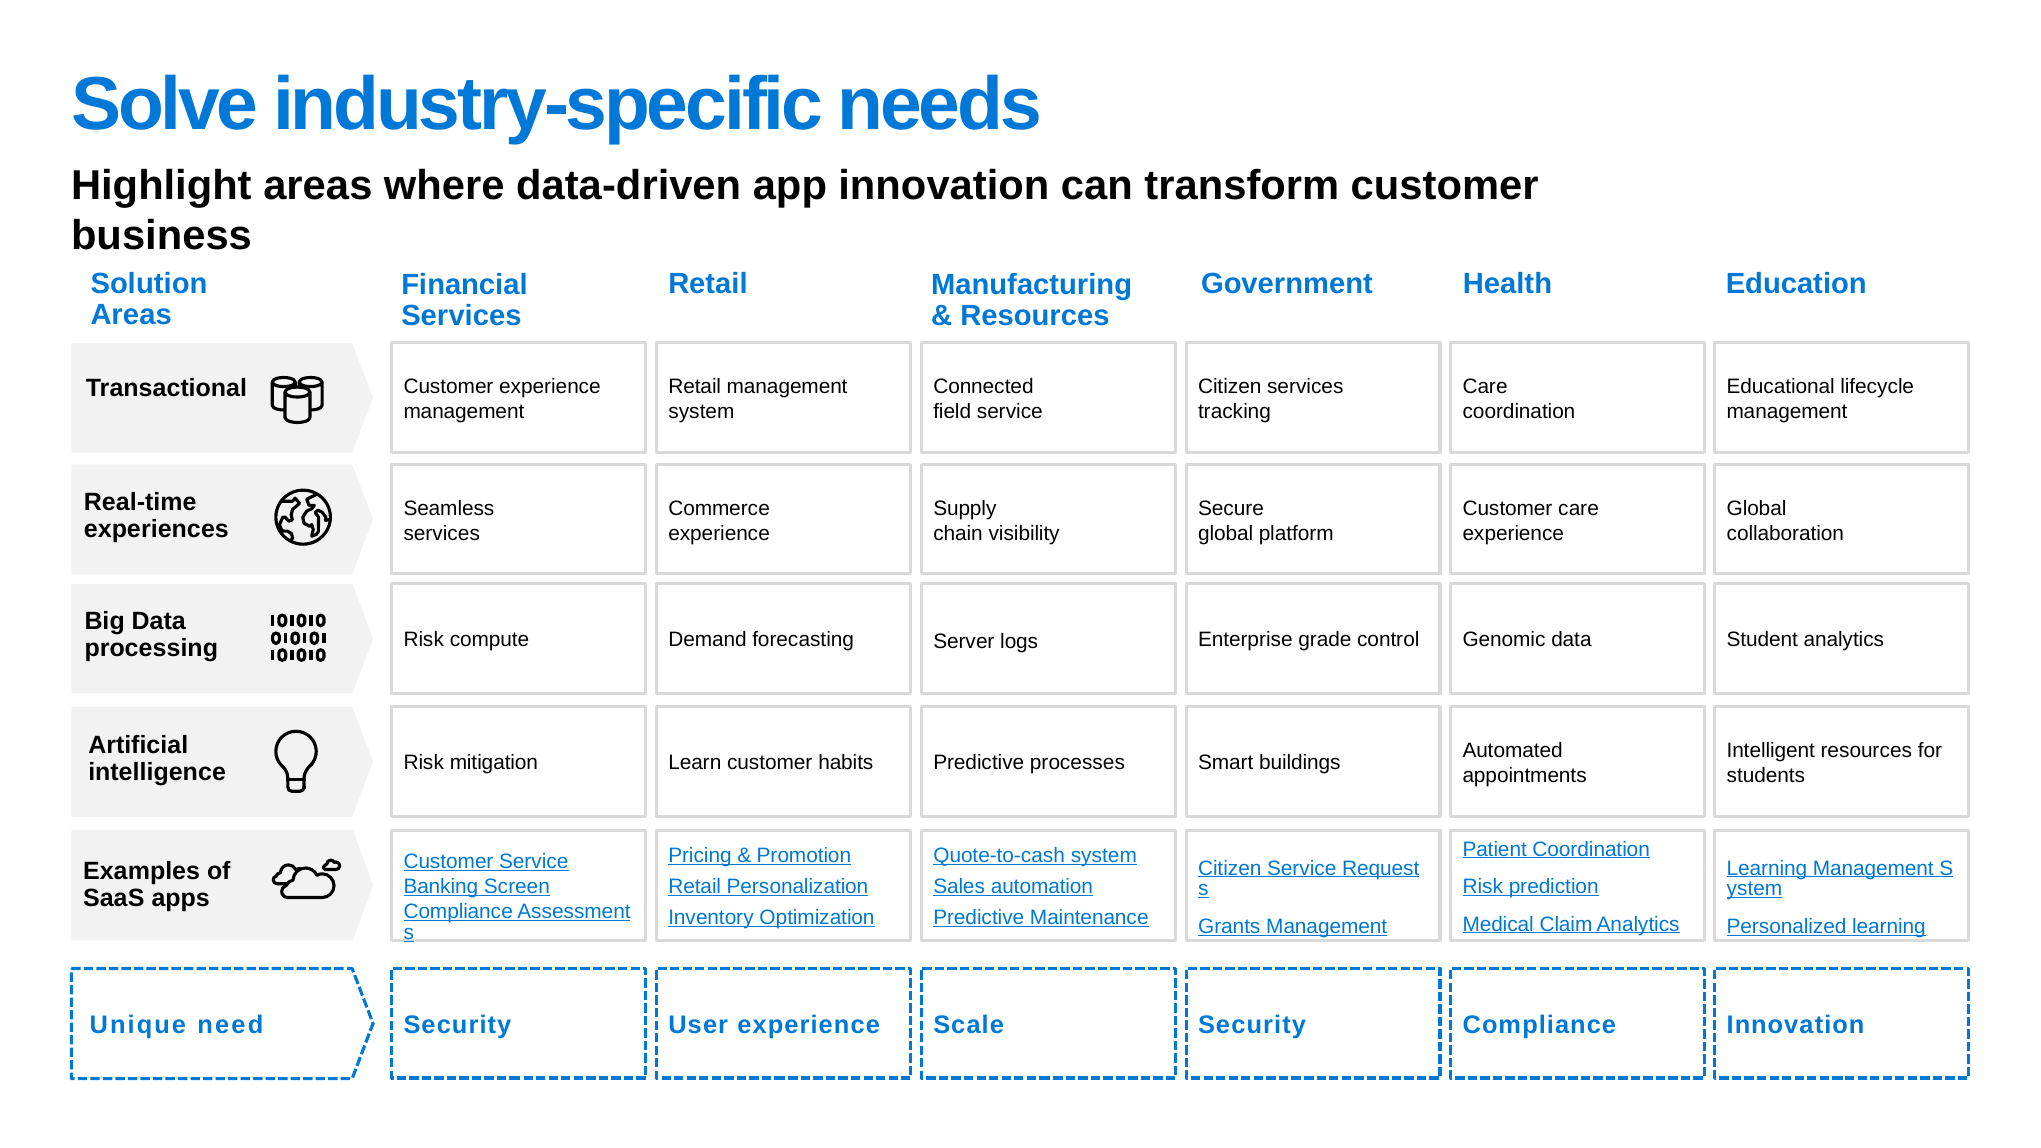

# Solve industry-specific needs
Highlight areas where data-driven app innovation can transform customer business
Solution Areas
Retail
Government
Health
Education
Financial Services
Manufacturing
& Resources

Customer experience management
Retail management system
Connected
field service
Citizen services
tracking
Care
coordination
Educational lifecycle management
Transactional

Seamless
services
Commerce
experience
Supply
chain visibility
Secure
global platform
Customer care experience
Global
collaboration
Real-time
experiences

Risk compute
Demand forecasting

Server logs

Enterprise grade control
Genomic data
Student analytics
Big Data
processing

Risk mitigation
Learn customer habits
Predictive processes
Smart buildings
Automated appointments
Intelligent resources for students
Artificial
intelligence

Customer Service
Banking Screen
Compliance Assessments
Pricing & Promotion
Retail Personalization
Inventory Optimization
Quote-to-cash system
Sales automation
Predictive Maintenance
Citizen Service Requests
Grants Management
Patient Coordination
Risk prediction
Medical Claim Analytics
Learning Management System
Personalized learning
Examples of
SaaS apps

  Unique need
Security
User experience
Scale
Security
Compliance
Innovation